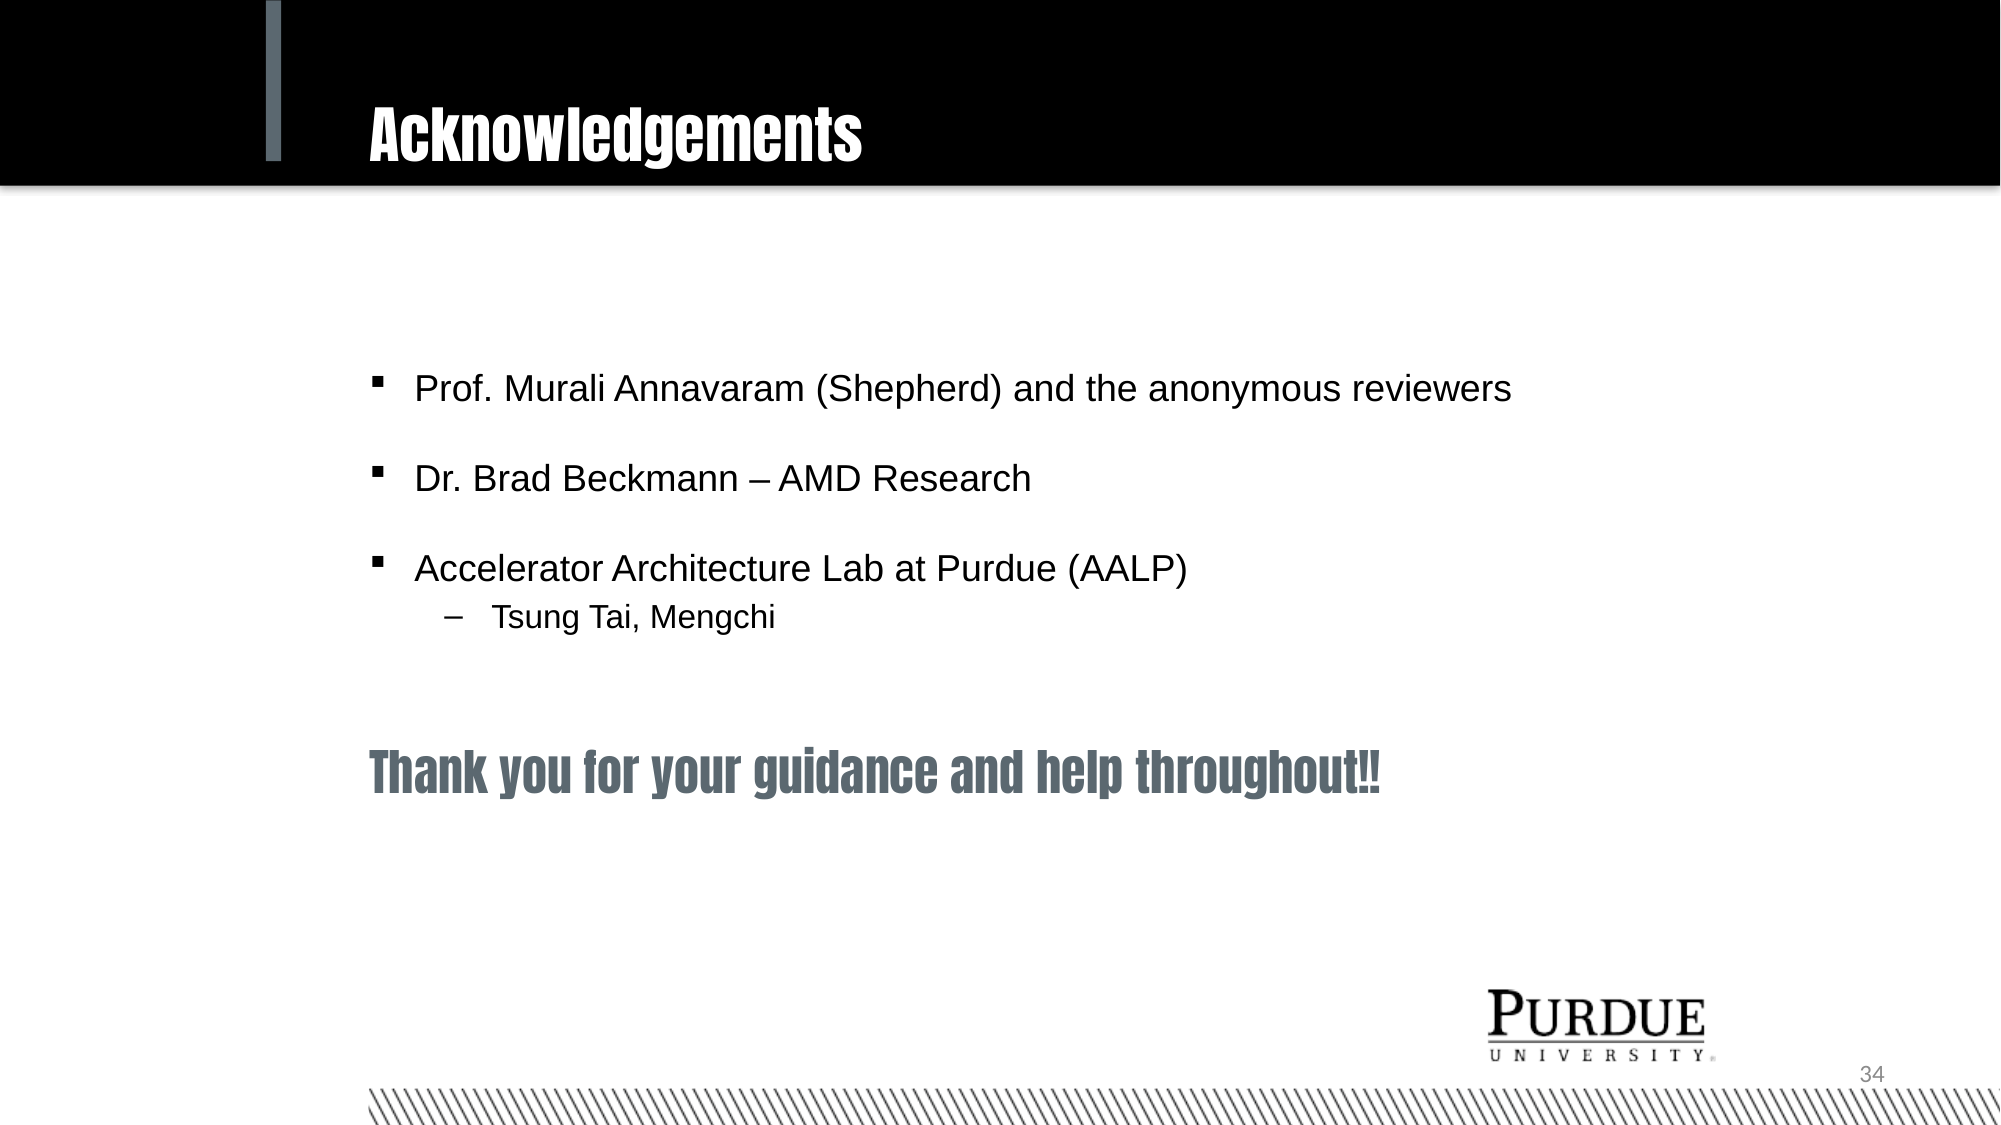

# Acknowledgements
Prof. Murali Annavaram (Shepherd) and the anonymous reviewers

Dr. Brad Beckmann – AMD Research

Accelerator Architecture Lab at Purdue (AALP)
Tsung Tai, Mengchi

Thank you for your guidance and help throughout!!

34